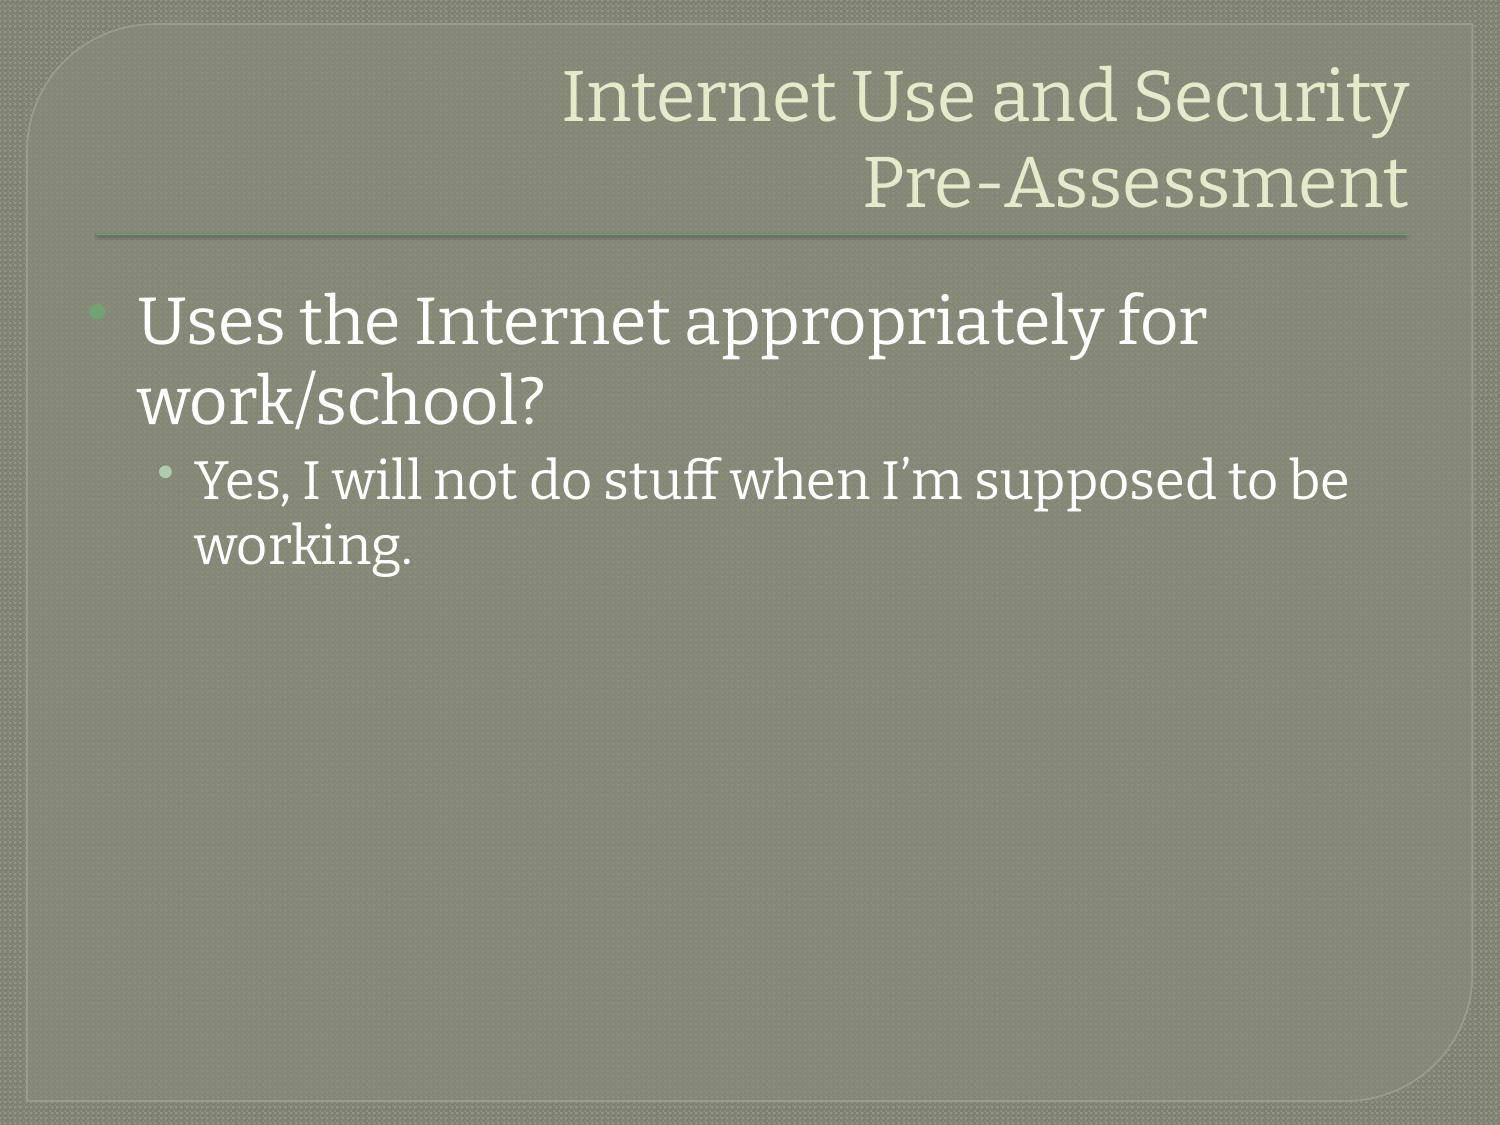

# Internet Use and Security Pre-Assessment
Uses the Internet appropriately for work/school?
Yes, I will not do stuff when I’m supposed to be working.